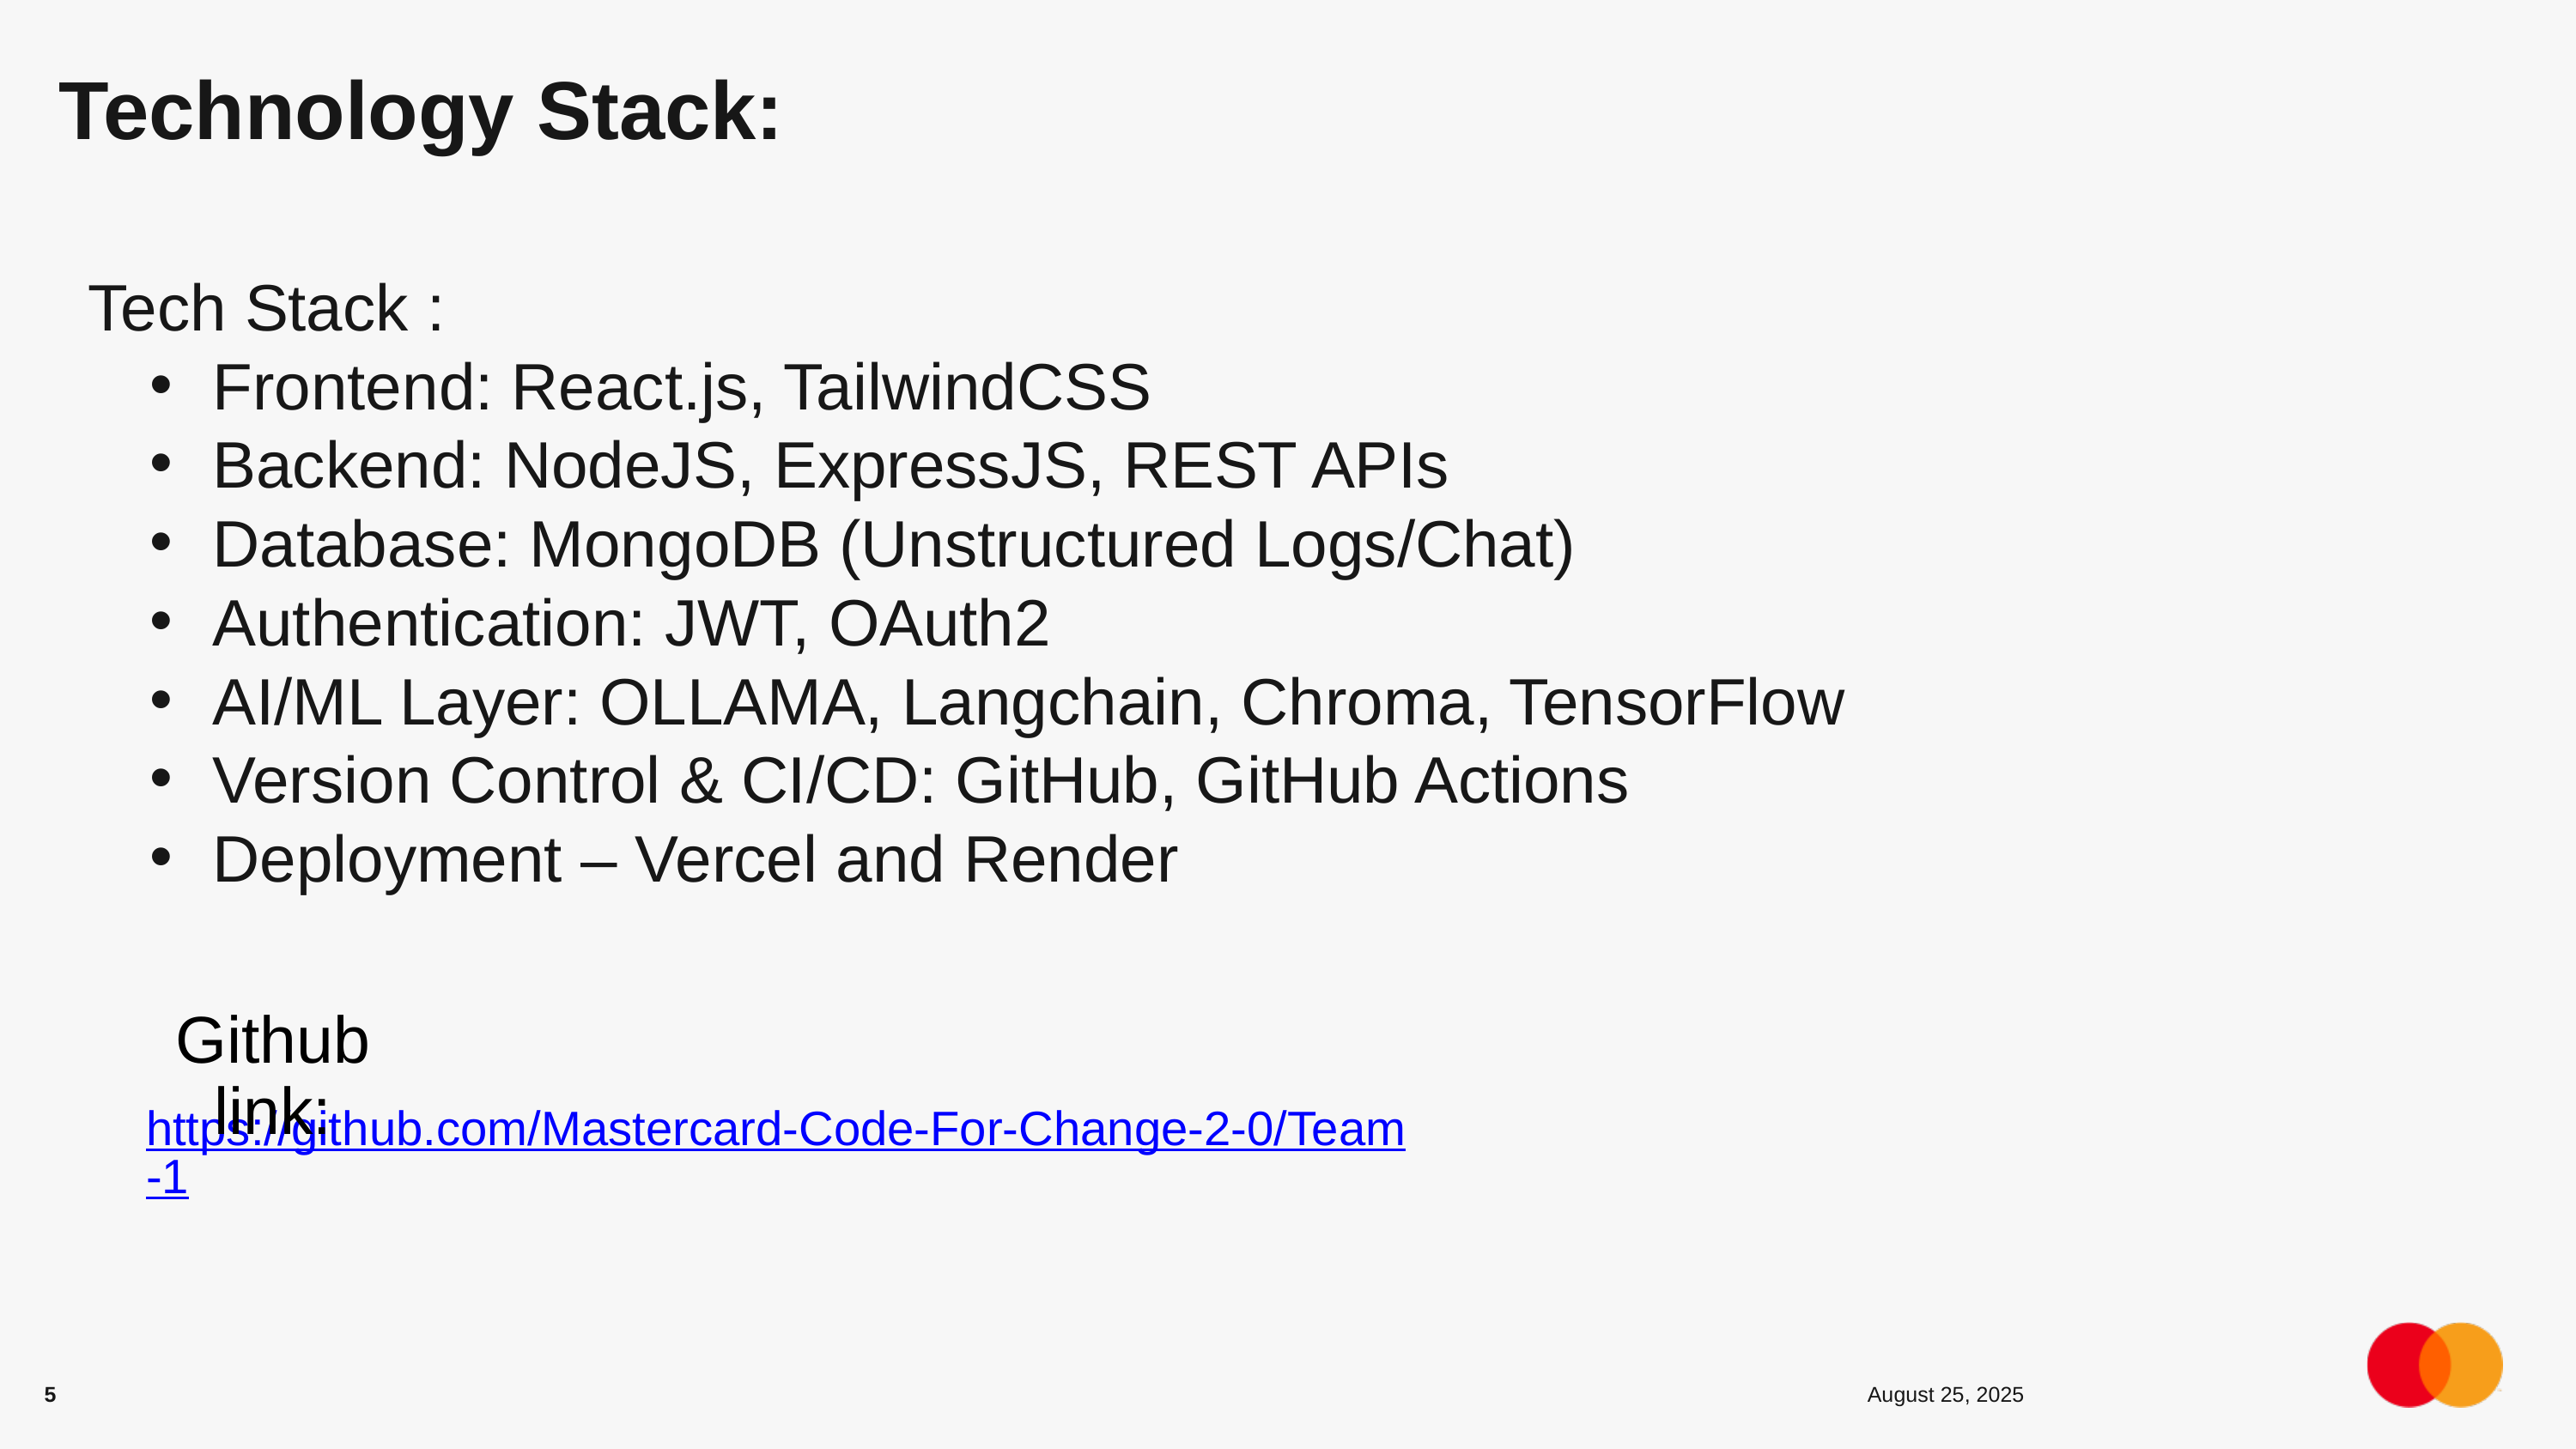

Technology Stack:
Tech Stack :
Frontend: React.js, TailwindCSS
Backend: NodeJS, ExpressJS, REST APIs
Database: MongoDB (Unstructured Logs/Chat)
Authentication: JWT, OAuth2
AI/ML Layer: OLLAMA, Langchain, Chroma, TensorFlow
Version Control & CI/CD: GitHub, GitHub Actions
Deployment – Vercel and Render
Github link:
https://github.com/Mastercard-Code-For-Change-2-0/Team-1

5

August 25, 2025